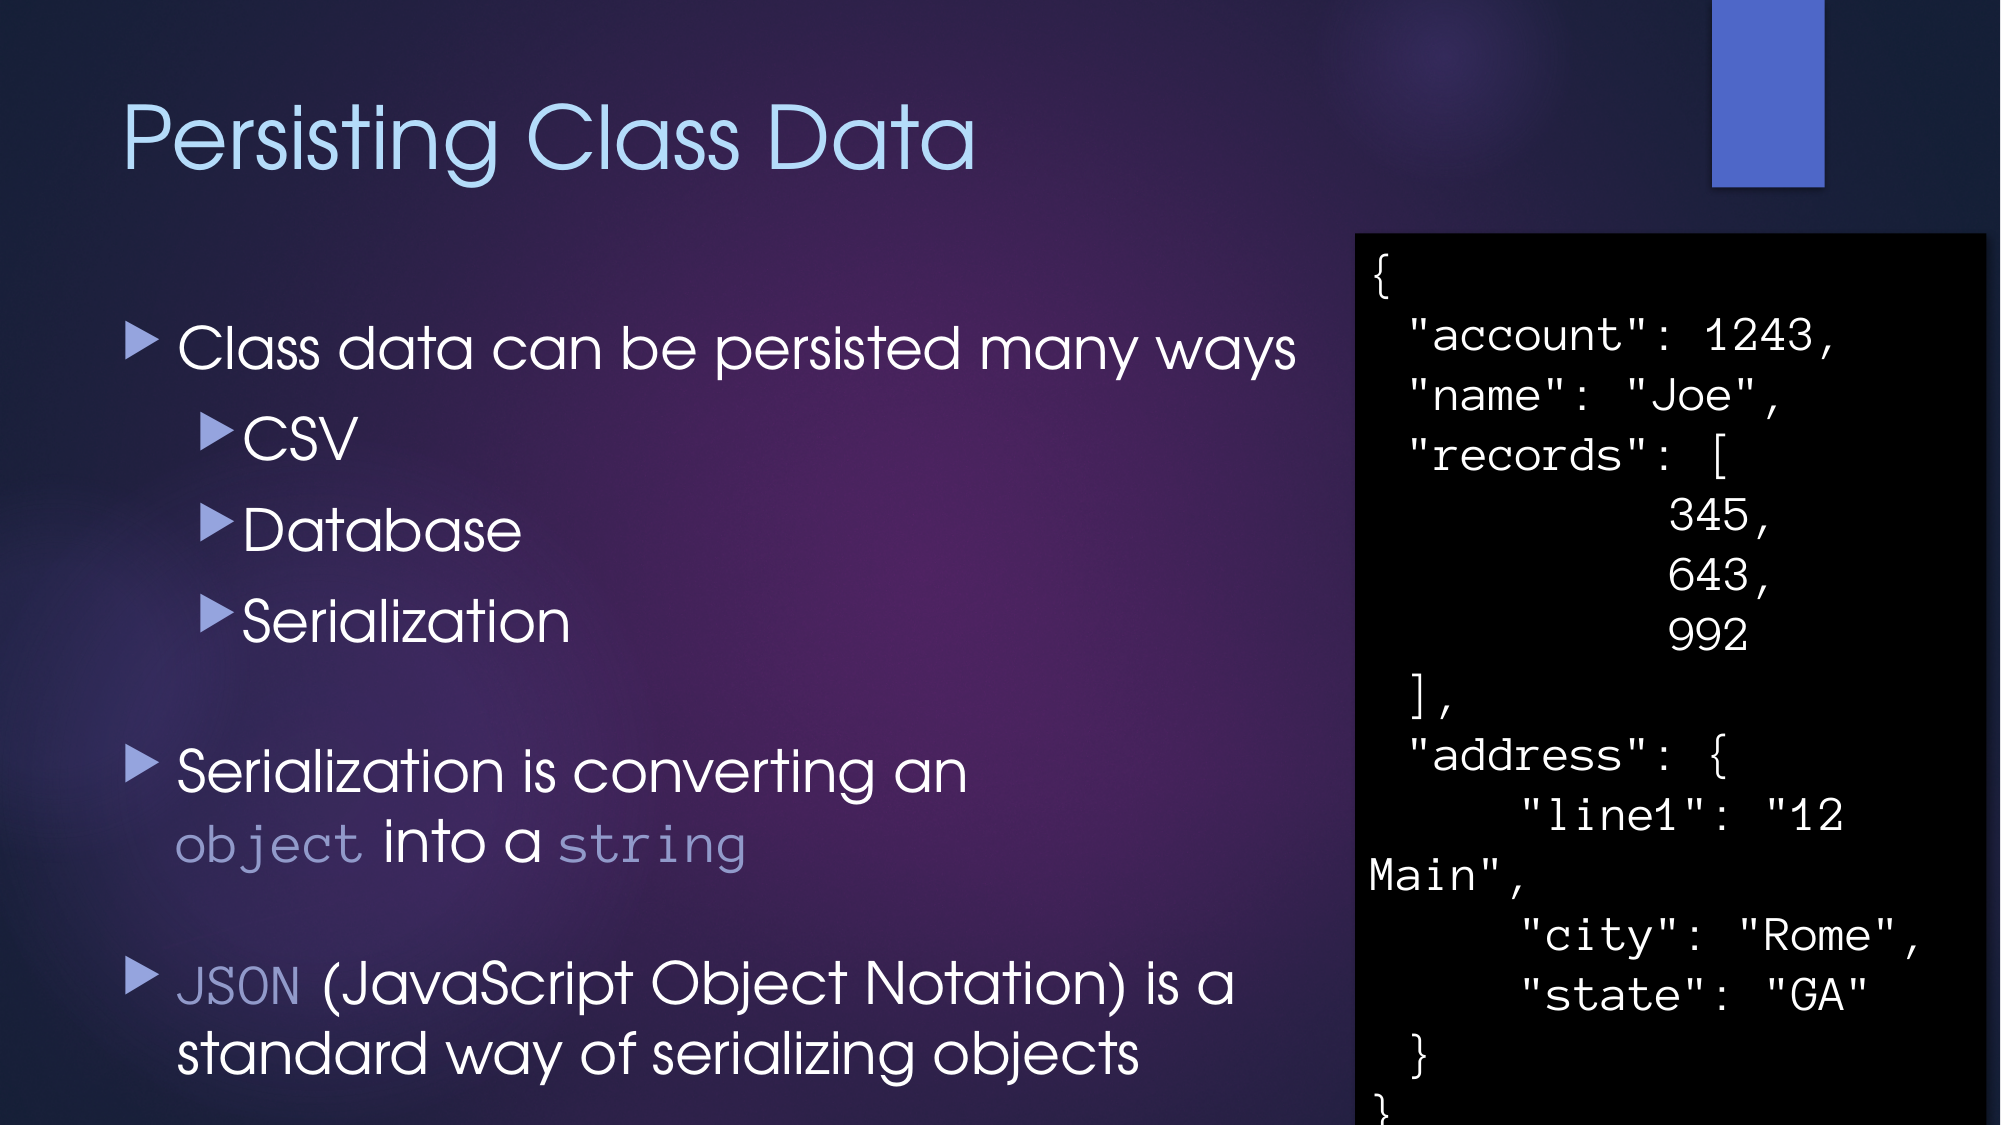

# Persisting Class Data
{
	"account": 1243,
	"name": "Joe",
	"records": [
			345,
			643,
			992
	],
	"address": {
		"line1": "12 Main",
		"city": "Rome",
		"state": "GA"
	}
}
Class data can be persisted many ways
CSV
Database
Serialization

Serialization is converting an
object into a string

JSON (JavaScript Object Notation) is a standard way of serializing objects